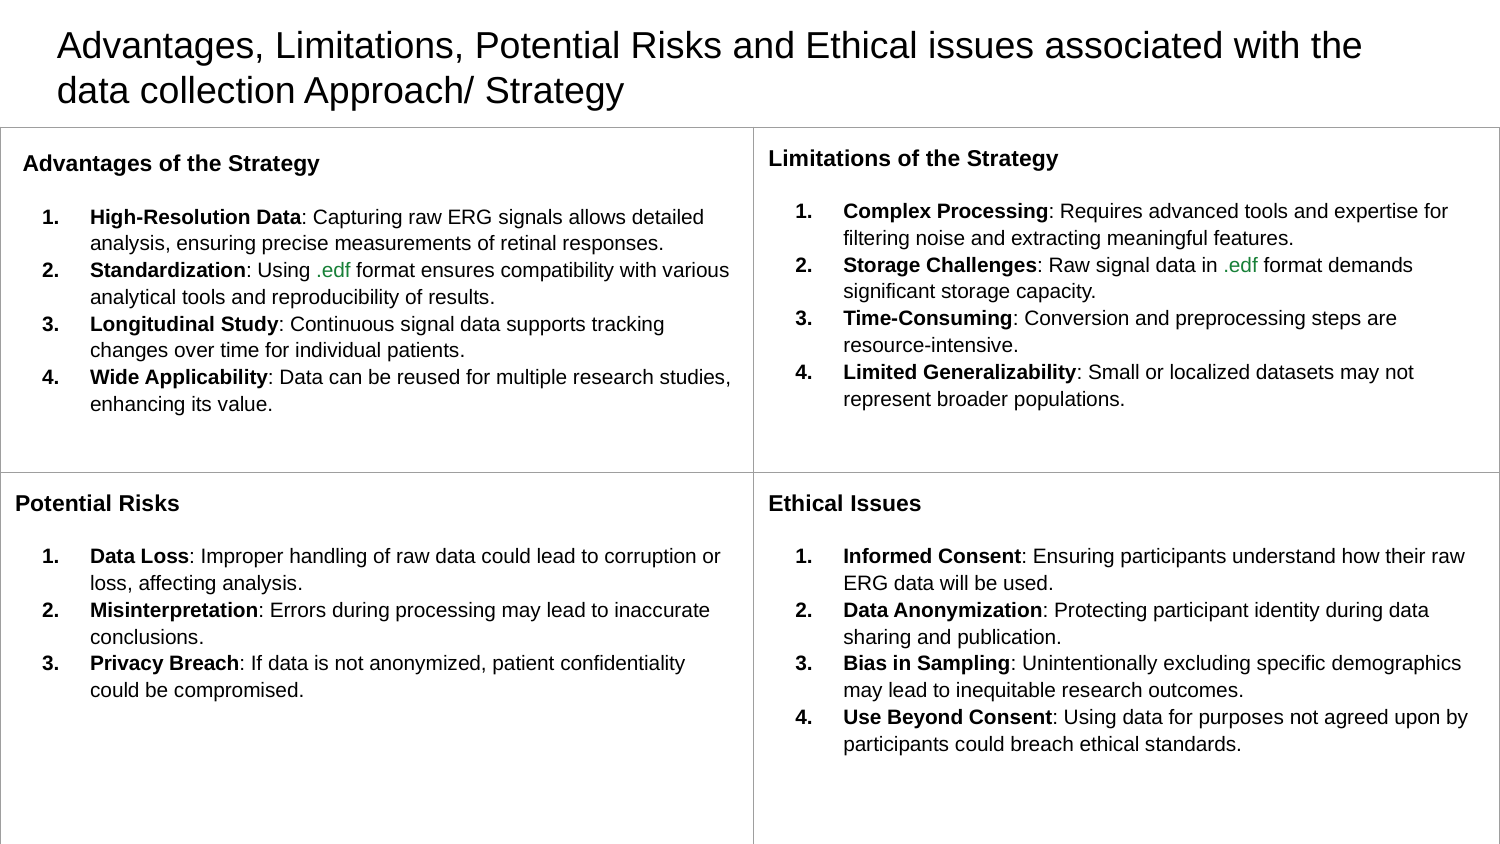

Advantages, Limitations, Potential Risks and Ethical issues associated with the data collection Approach/ Strategy
| Advantages of the Strategy High-Resolution Data: Capturing raw ERG signals allows detailed analysis, ensuring precise measurements of retinal responses. Standardization: Using .edf format ensures compatibility with various analytical tools and reproducibility of results. Longitudinal Study: Continuous signal data supports tracking changes over time for individual patients. Wide Applicability: Data can be reused for multiple research studies, enhancing its value. | Limitations of the Strategy Complex Processing: Requires advanced tools and expertise for filtering noise and extracting meaningful features. Storage Challenges: Raw signal data in .edf format demands significant storage capacity. Time-Consuming: Conversion and preprocessing steps are resource-intensive. Limited Generalizability: Small or localized datasets may not represent broader populations. |
| --- | --- |
| Potential Risks Data Loss: Improper handling of raw data could lead to corruption or loss, affecting analysis. Misinterpretation: Errors during processing may lead to inaccurate conclusions. Privacy Breach: If data is not anonymized, patient confidentiality could be compromised. | Ethical Issues Informed Consent: Ensuring participants understand how their raw ERG data will be used. Data Anonymization: Protecting participant identity during data sharing and publication. Bias in Sampling: Unintentionally excluding specific demographics may lead to inequitable research outcomes. Use Beyond Consent: Using data for purposes not agreed upon by participants could breach ethical standards. |